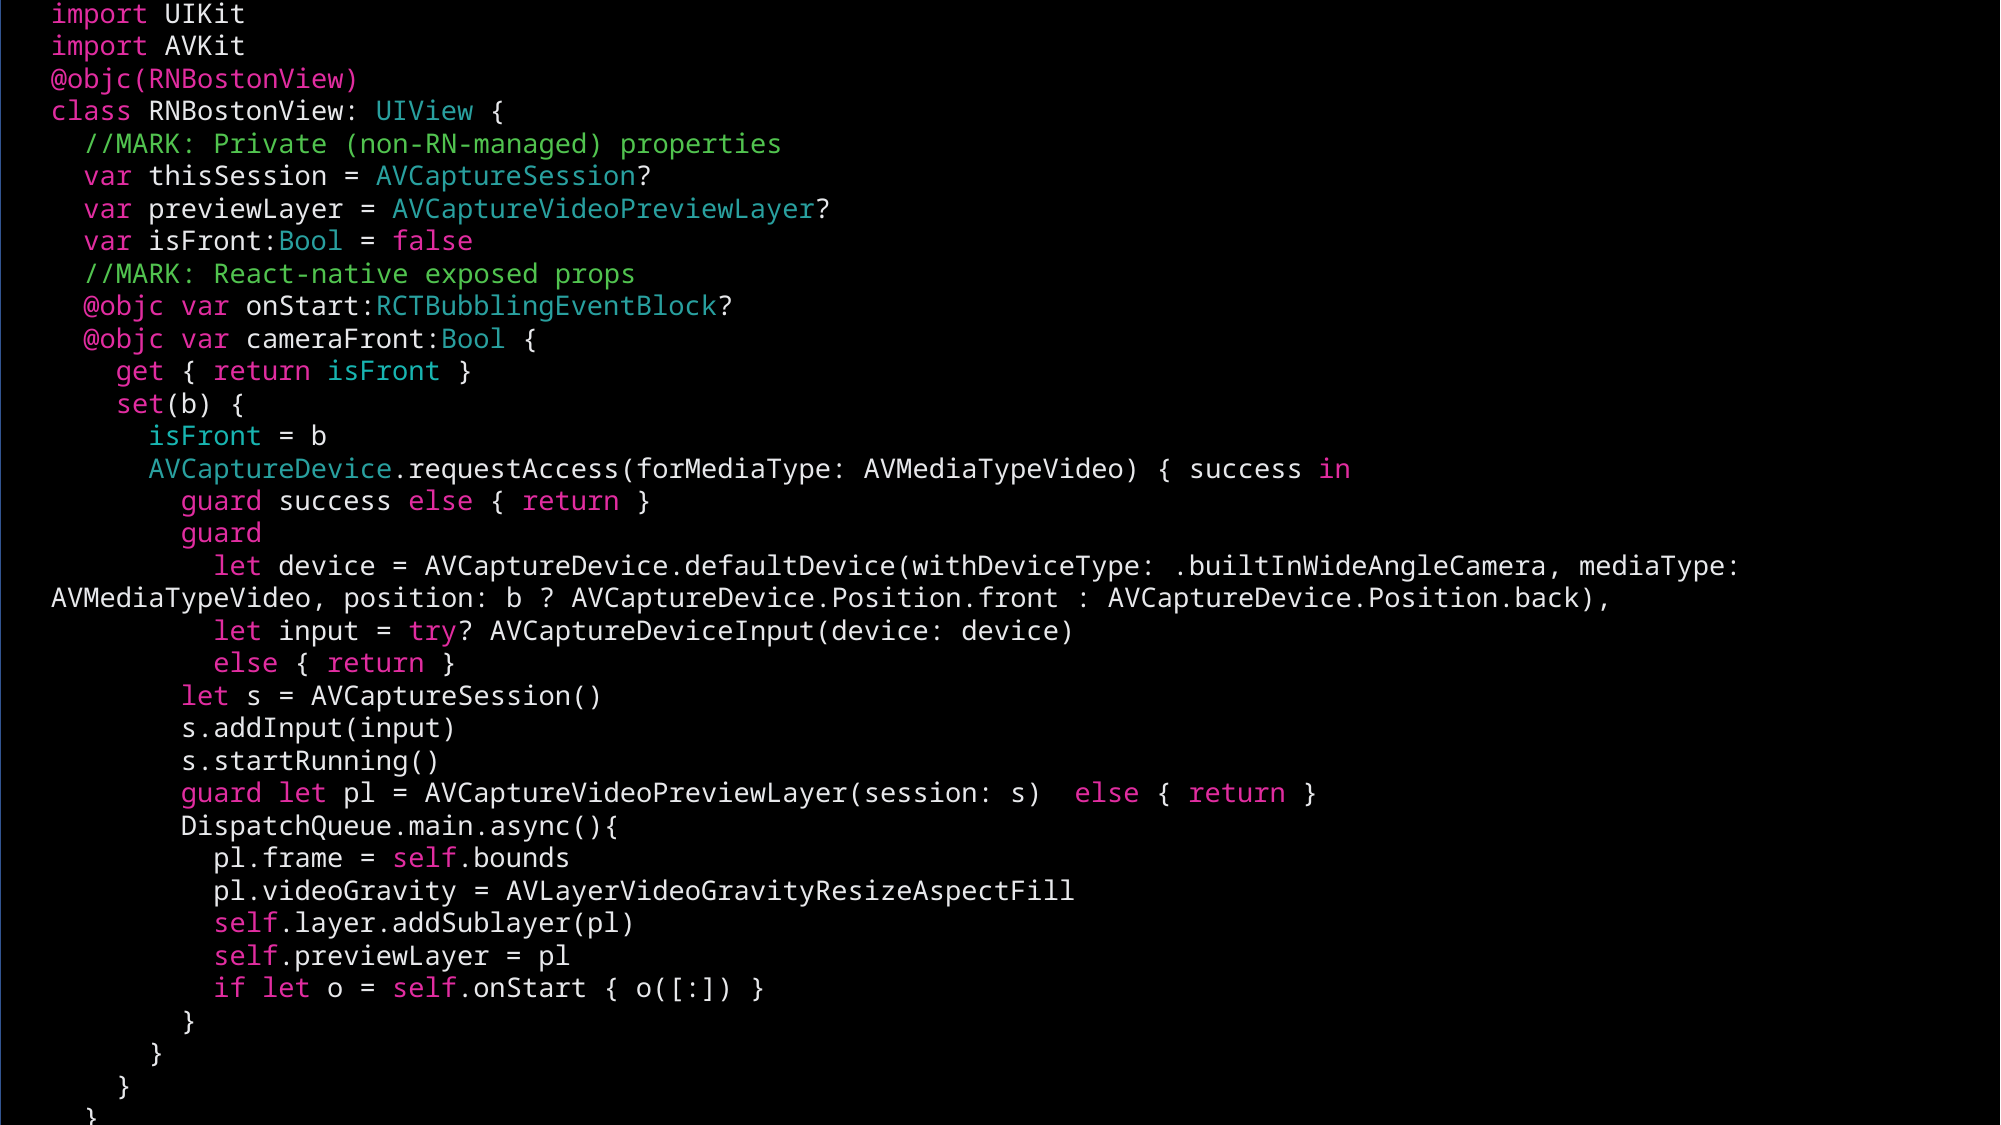

import UIKit
import AVKit
@objc(RNBostonView)
class RNBostonView: UIView {
  //MARK: Private (non-RN-managed) properties
  var thisSession = AVCaptureSession?
  var previewLayer = AVCaptureVideoPreviewLayer?
  var isFront:Bool = false
  //MARK: React-native exposed props
  @objc var onStart:RCTBubblingEventBlock?
  @objc var cameraFront:Bool {
    get { return isFront }
    set(b) {
      isFront = b
      AVCaptureDevice.requestAccess(forMediaType: AVMediaTypeVideo) { success in
        guard success else { return }
        guard
          let device = AVCaptureDevice.defaultDevice(withDeviceType: .builtInWideAngleCamera, mediaType: AVMediaTypeVideo, position: b ? AVCaptureDevice.Position.front : AVCaptureDevice.Position.back),
          let input = try? AVCaptureDeviceInput(device: device)
          else { return }
        let s = AVCaptureSession()
        s.addInput(input)
        s.startRunning()
        guard let pl = AVCaptureVideoPreviewLayer(session: s)  else { return }
        DispatchQueue.main.async(){
          pl.frame = self.bounds
          pl.videoGravity = AVLayerVideoGravityResizeAspectFill
          self.layer.addSublayer(pl)
          self.previewLayer = pl
          if let o = self.onStart { o([:]) }
        }
      }
    }
  }
}